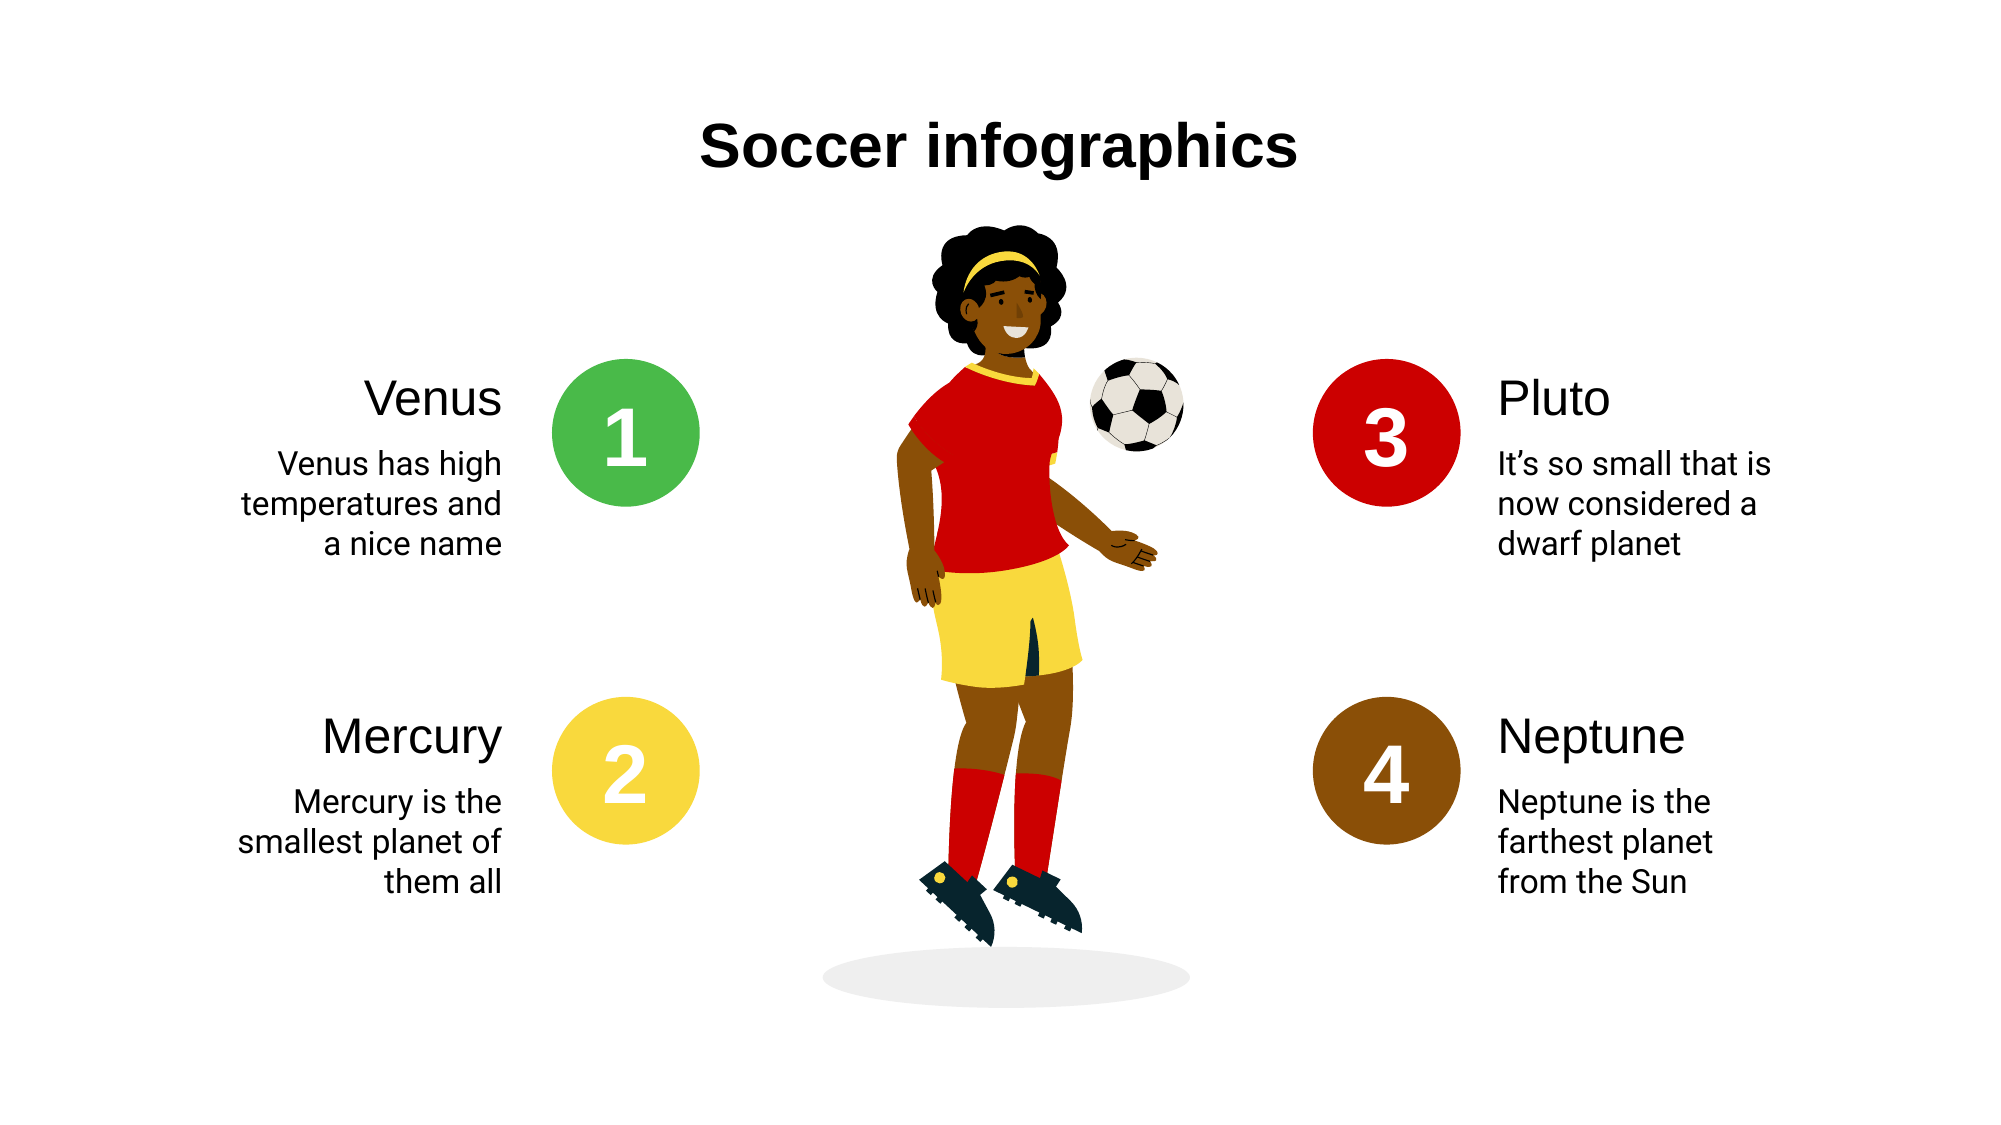

# Soccer infographics

Venus
Venus has high temperatures and a nice name
1
3
Pluto
It’s so small that is now considered a dwarf planet
Mercury
Mercury is the smallest planet of them all
Neptune
Neptune is the farthest planet from the Sun
2
4